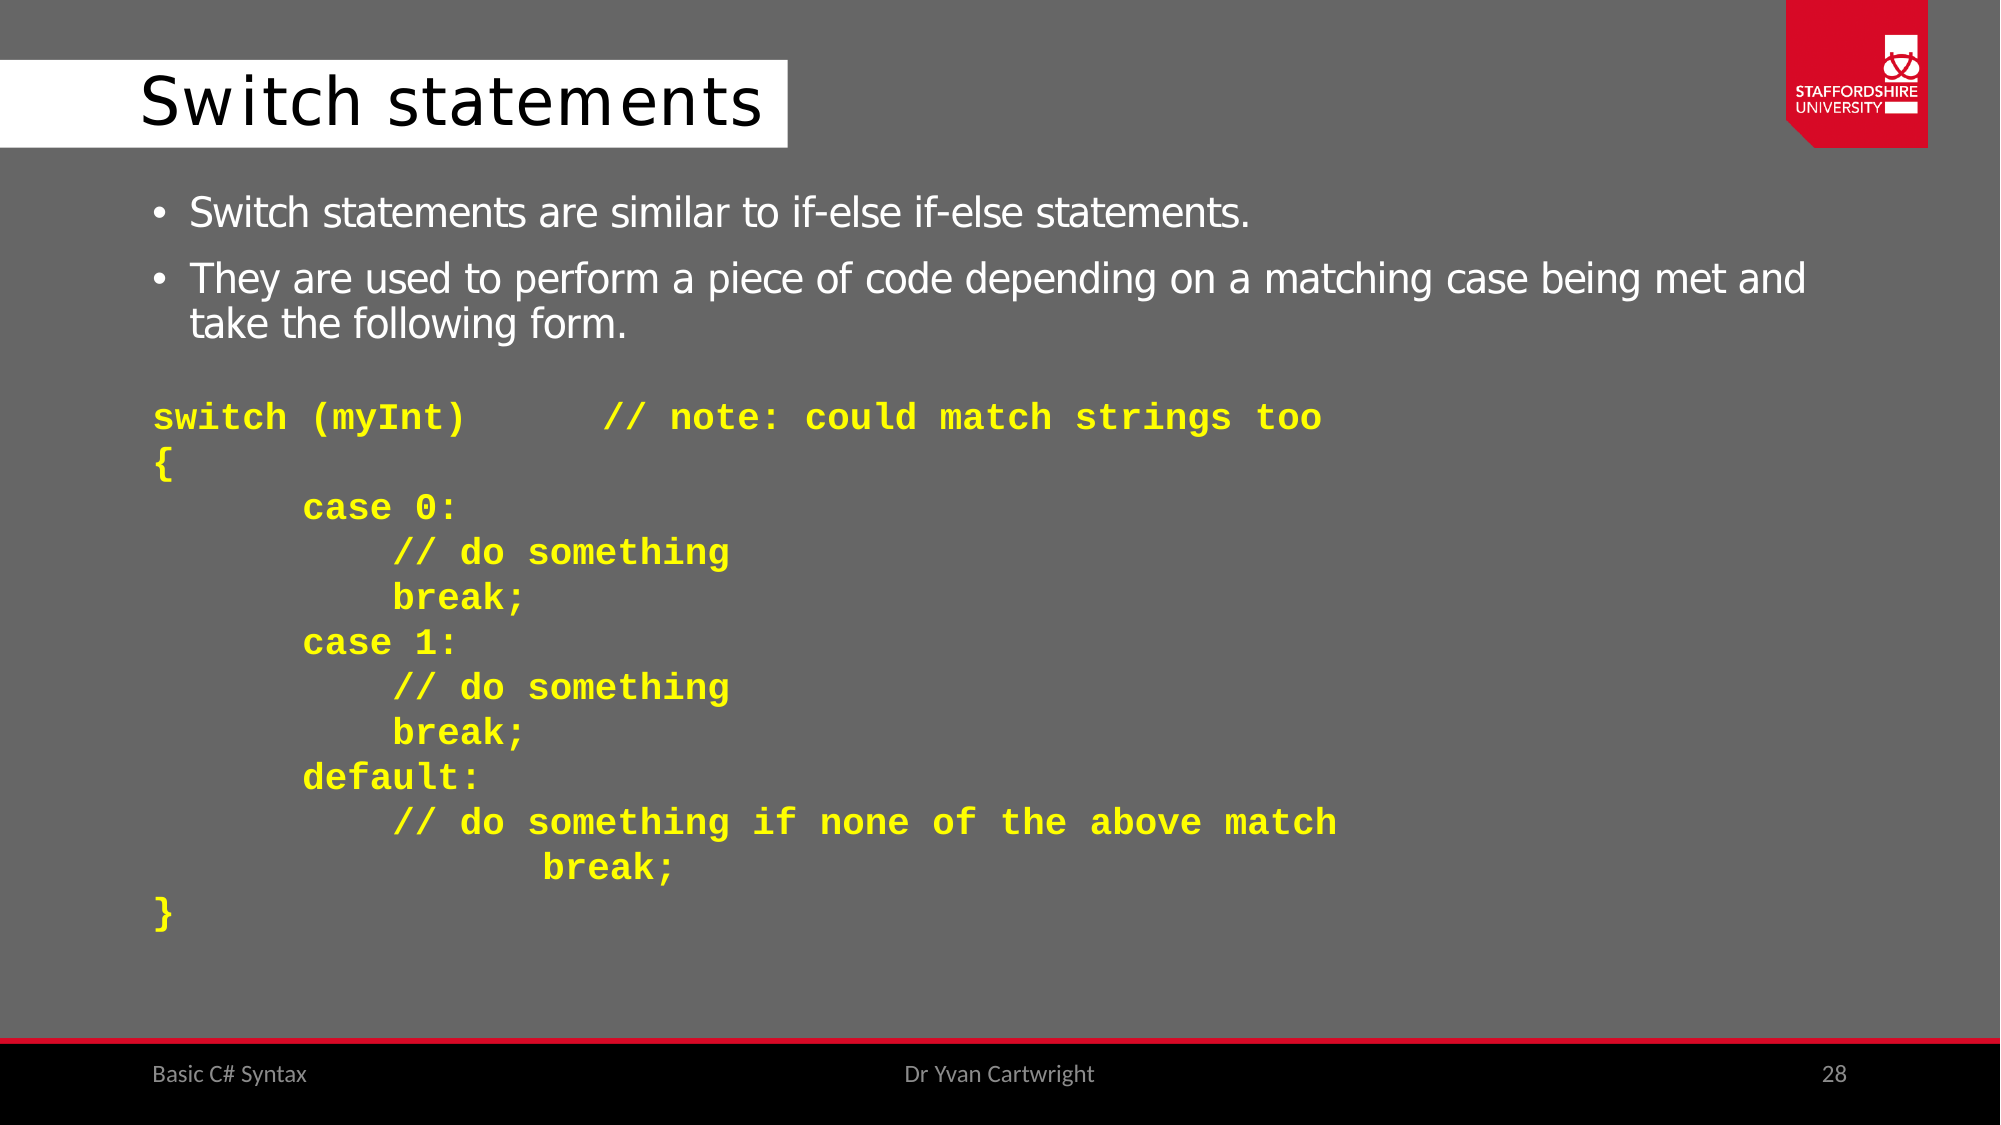

# Switch statements
Switch statements are similar to if-else if-else statements.
They are used to perform a piece of code depending on a matching case being met and take the following form.

switch (myInt)	// note: could match strings too
{
	case 0:
	    // do something
	    break;
	case 1:
	    // do something
	    break;
	default:
	    // do something if none of the above match
		    break;
}

Basic C# Syntax
Dr Yvan Cartwright
28